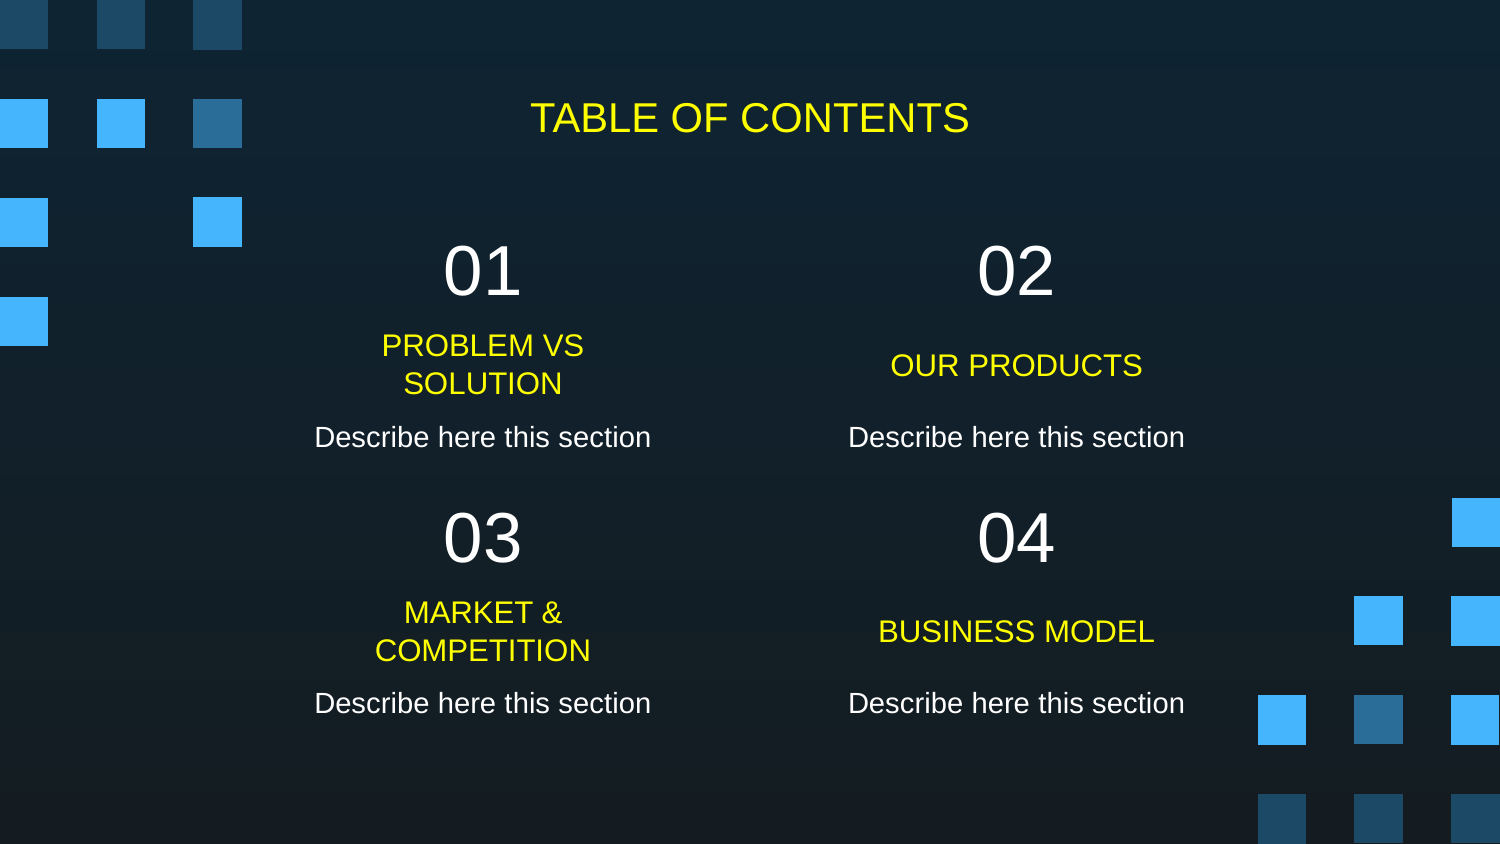

TABLE OF CONTENTS
# 01
02
PROBLEM VS SOLUTION
OUR PRODUCTS
Describe here this section
Describe here this section
03
04
MARKET & COMPETITION
BUSINESS MODEL
Describe here this section
Describe here this section